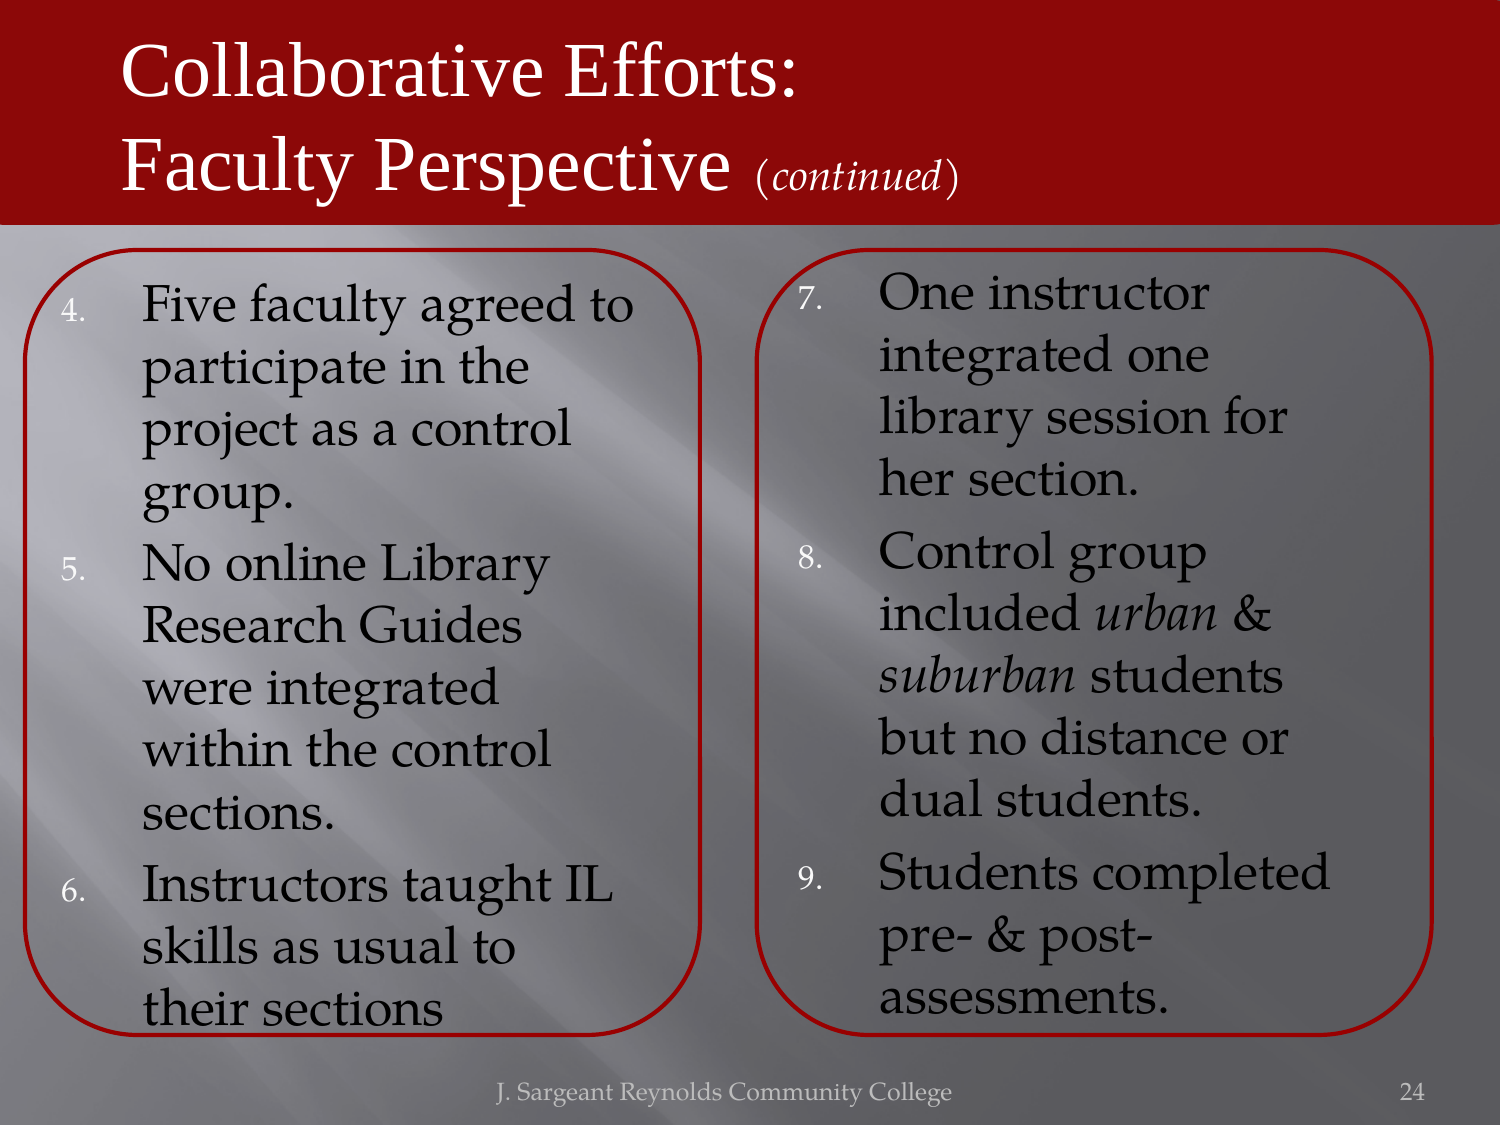

Collaborative Efforts:
 	Faculty Perspective (continued)
# Collaborative Efforts: Faculty Perspective (continued)

One instructor integrated one library session for her section.
Control group included urban & suburban students but no distance or dual students.
Students completed pre- & post-assessments.
Five faculty agreed to participate in the project as a control group.
No online Library Research Guides were integrated within the control sections.
Instructors taught IL skills as usual to their sections
J. Sargeant Reynolds Community College
24